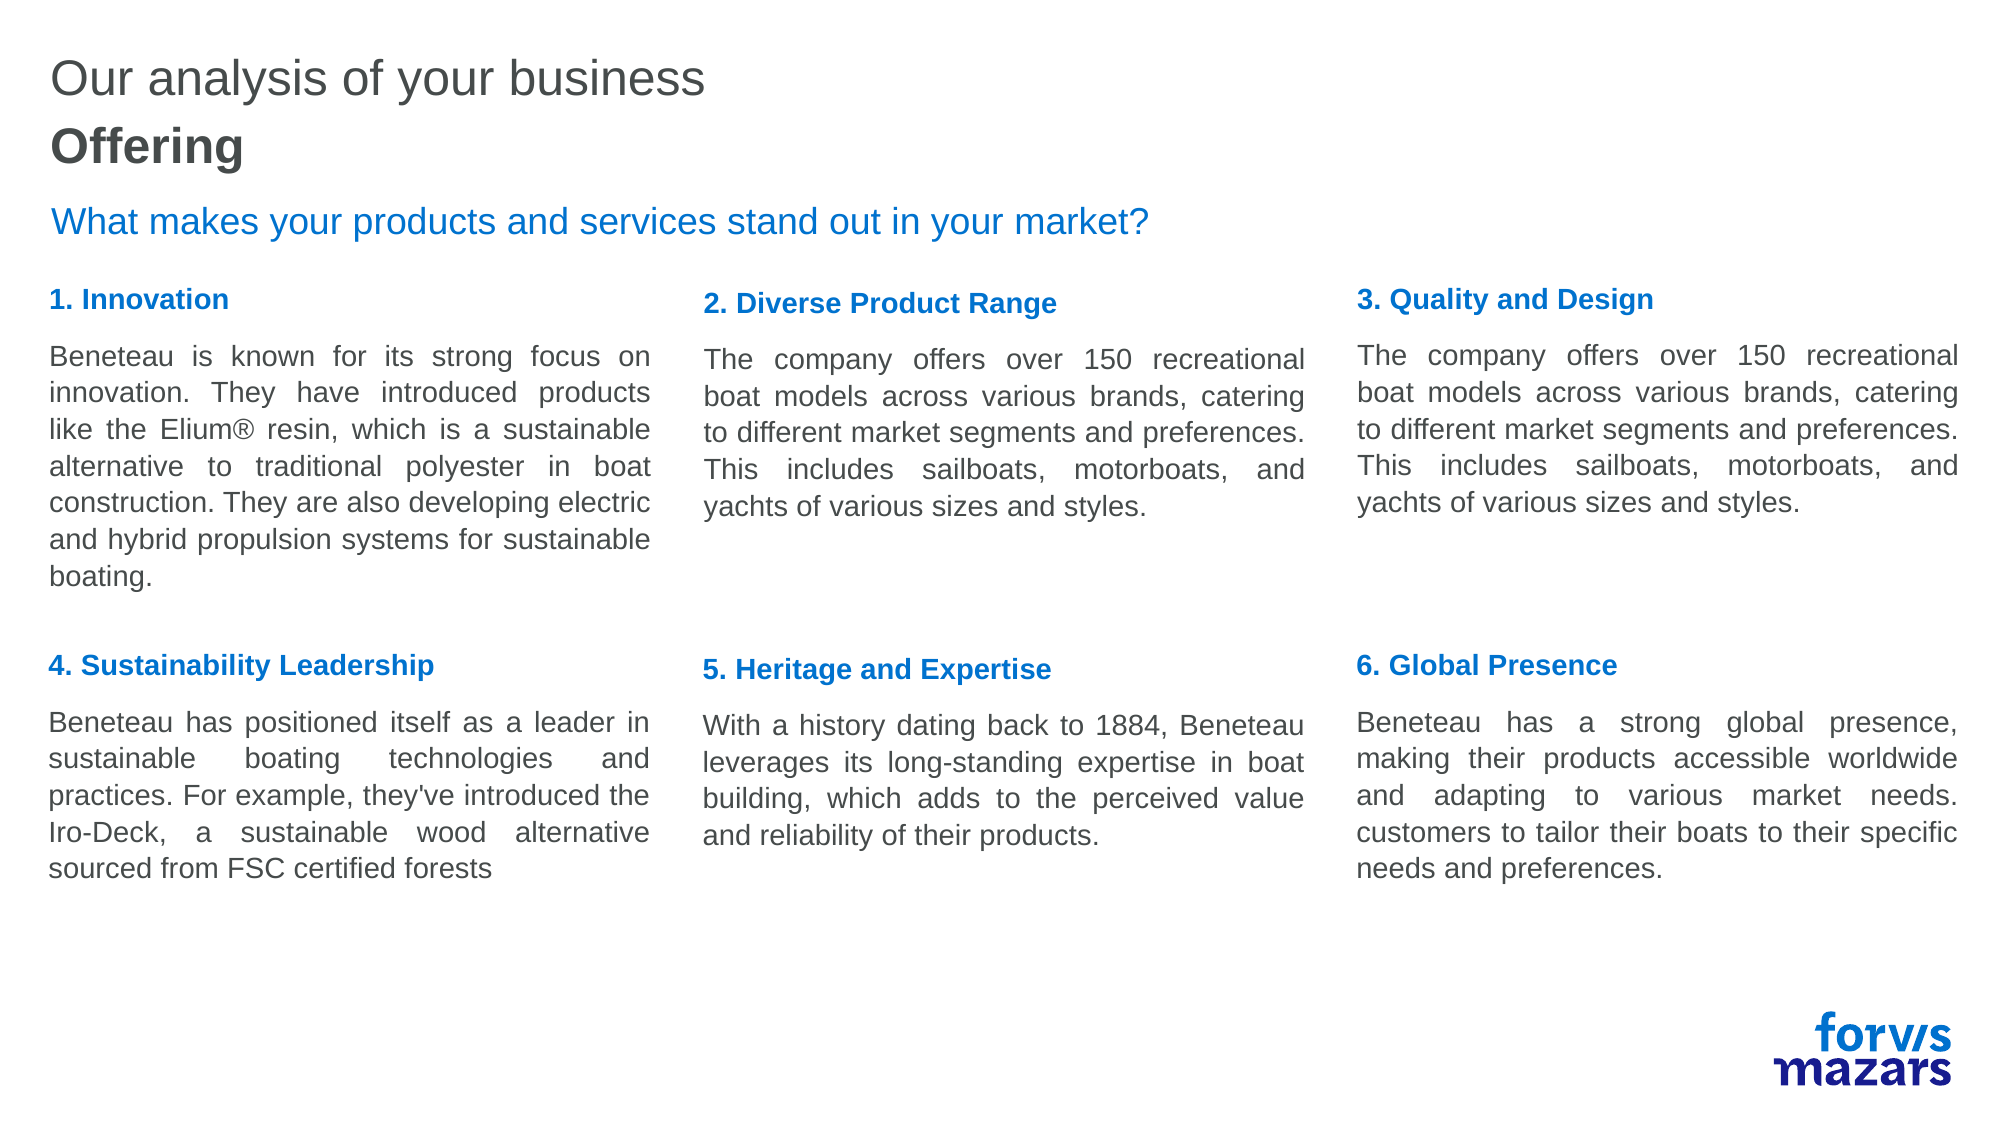

# Our analysis of your business
Offering
What makes your products and services stand out in your market?
1. Innovation
3. Quality and Design
2. Diverse Product Range
Beneteau is known for its strong focus on innovation. They have introduced products like the Elium® resin, which is a sustainable alternative to traditional polyester in boat construction. They are also developing electric and hybrid propulsion systems for sustainable boating.

The company offers over 150 recreational boat models across various brands, catering to different market segments and preferences. This includes sailboats, motorboats, and yachts of various sizes and styles.

The company offers over 150 recreational boat models across various brands, catering to different market segments and preferences. This includes sailboats, motorboats, and yachts of various sizes and styles.

4. Sustainability Leadership
6. Global Presence
5. Heritage and Expertise
Beneteau has positioned itself as a leader in sustainable boating technologies and practices. For example, they've introduced the Iro-Deck, a sustainable wood alternative sourced from FSC certified forests
Beneteau has a strong global presence, making their products accessible worldwide and adapting to various market needs. customers to tailor their boats to their specific needs and preferences.
With a history dating back to 1884, Beneteau leverages its long-standing expertise in boat building, which adds to the perceived value and reliability of their products.